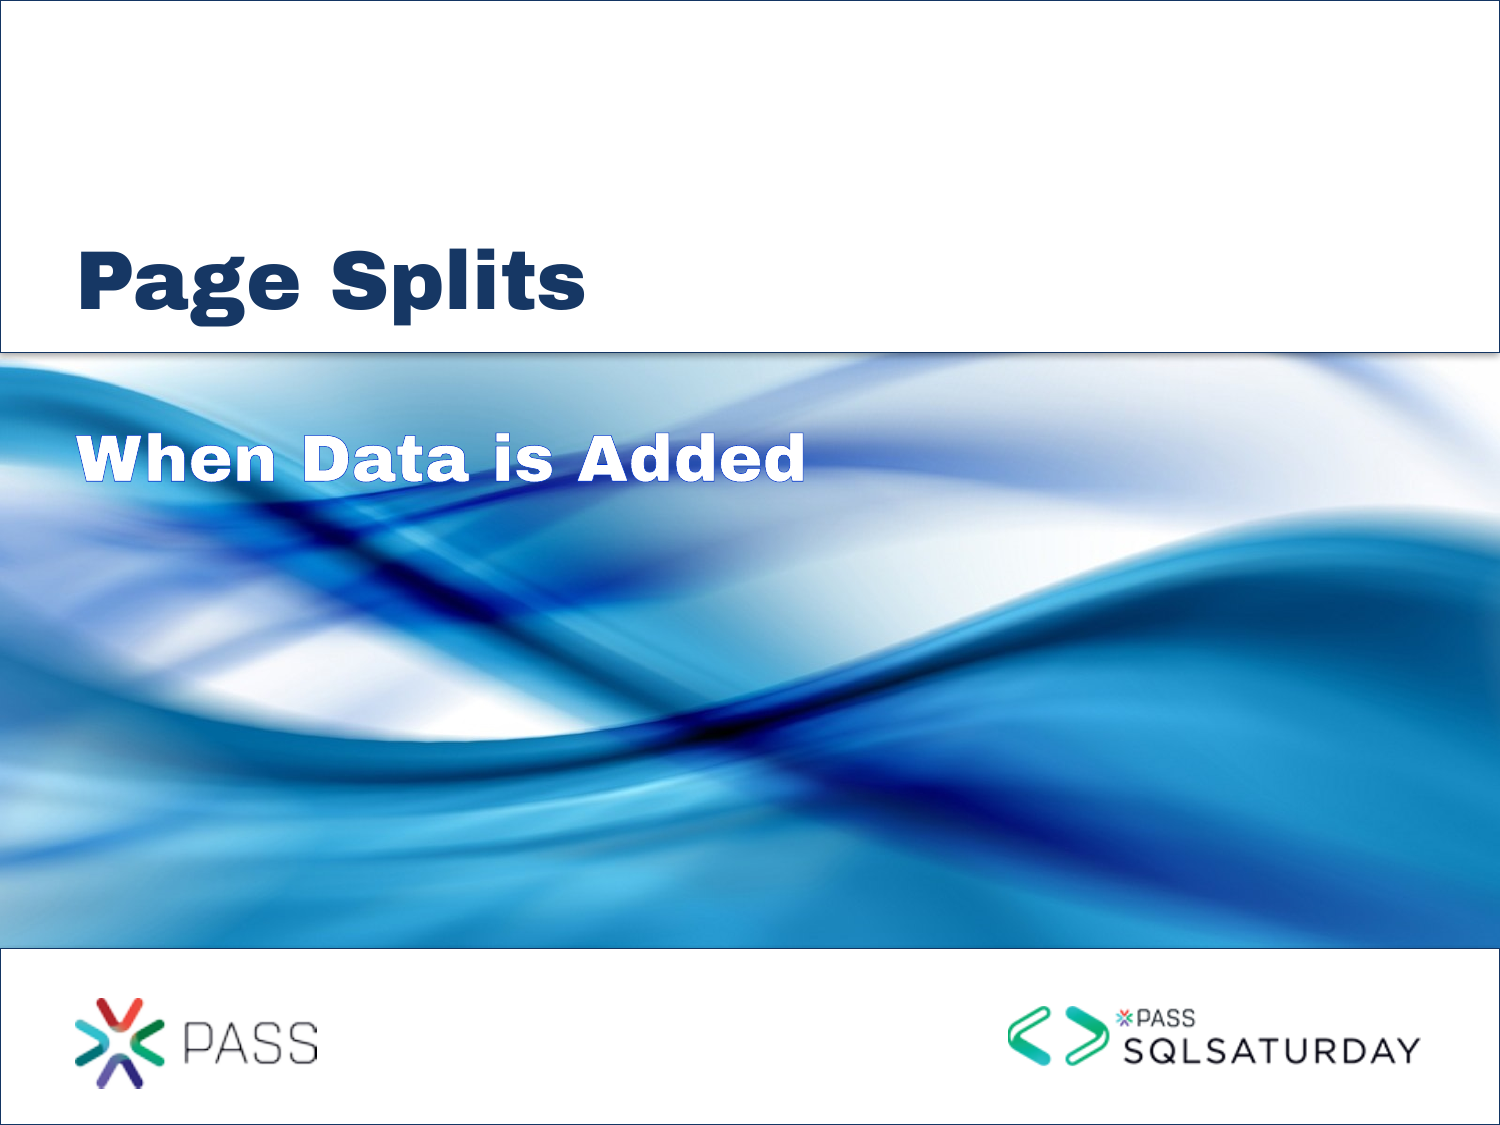

# Page Splits
When Data is Added